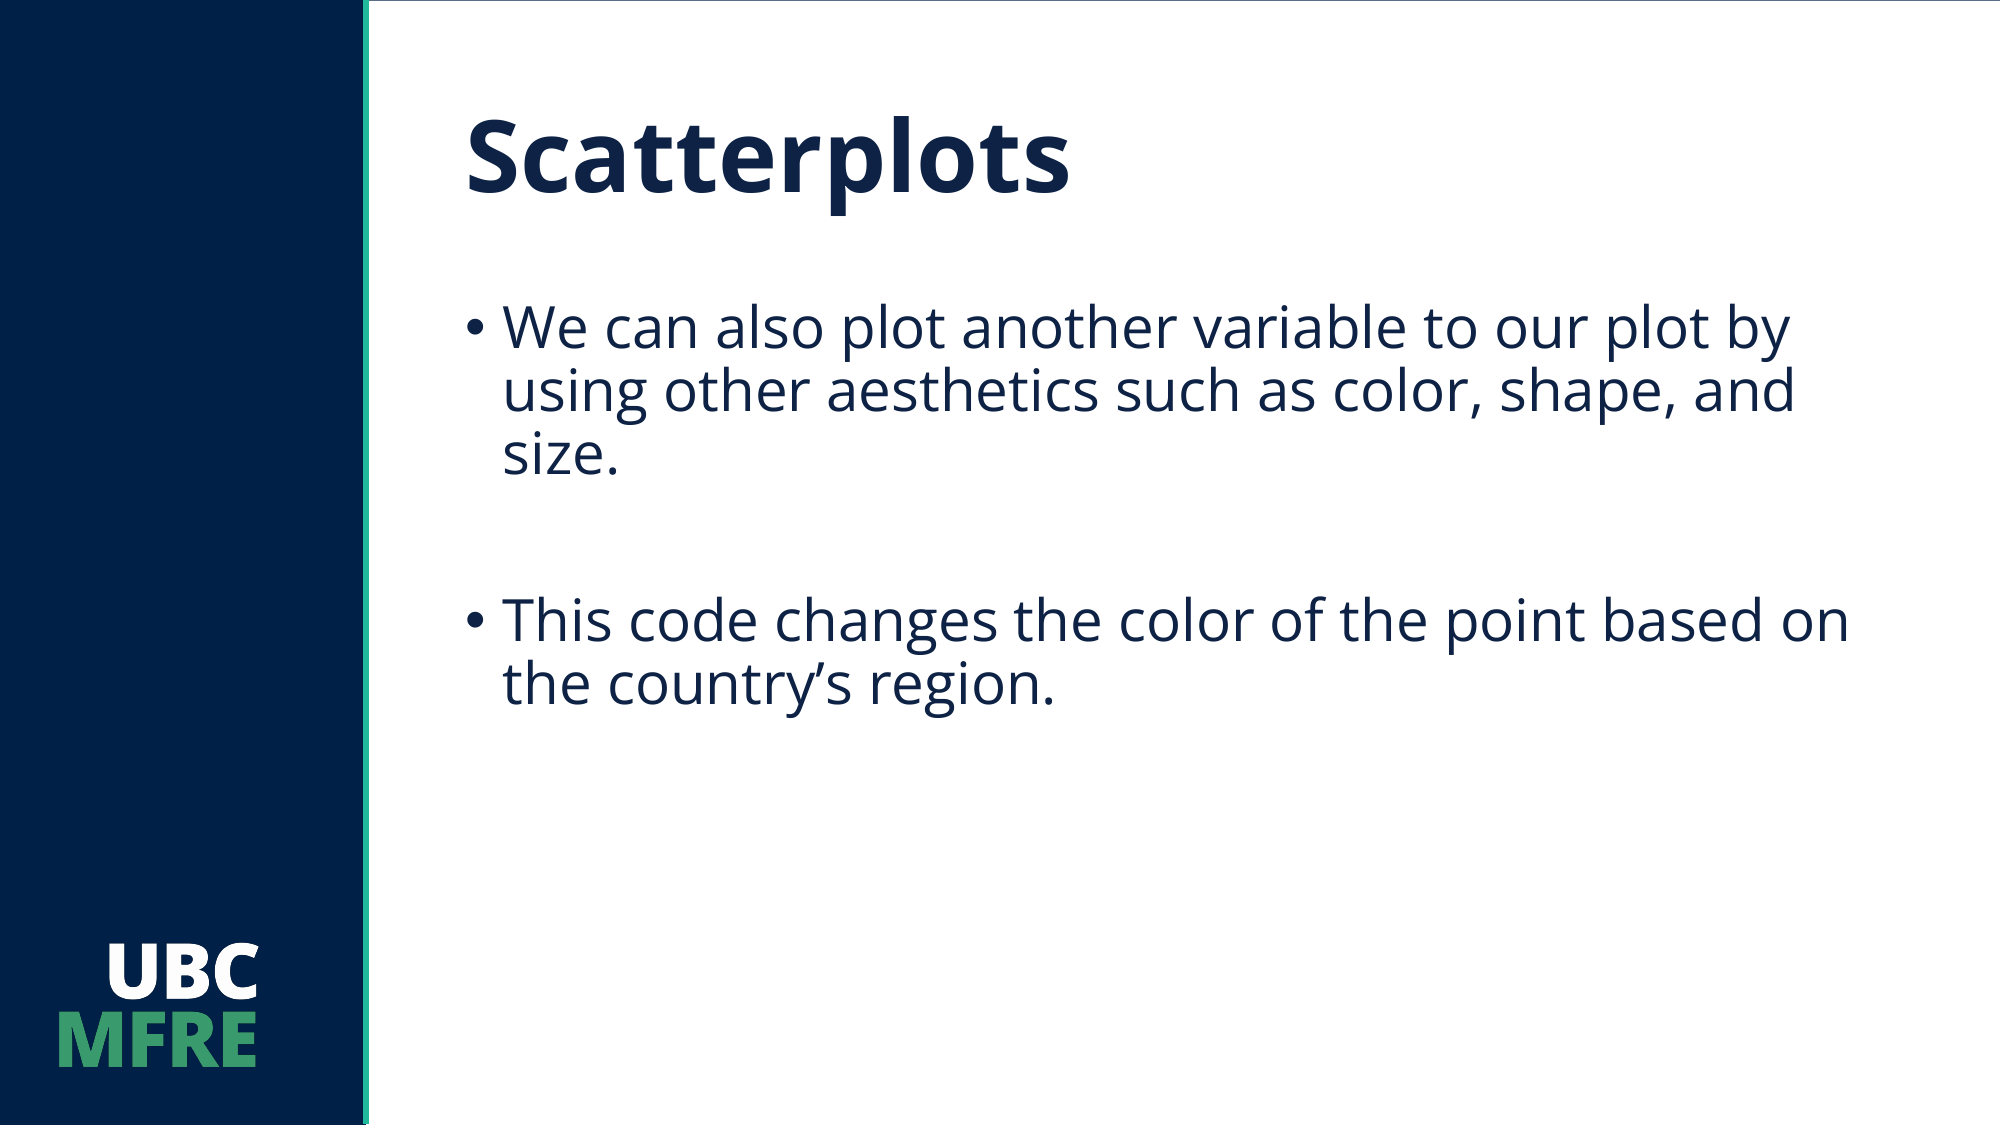

# Scatterplots
We can also plot another variable to our plot by using other aesthetics such as color, shape, and size.

This code changes the color of the point based on the country’s region.